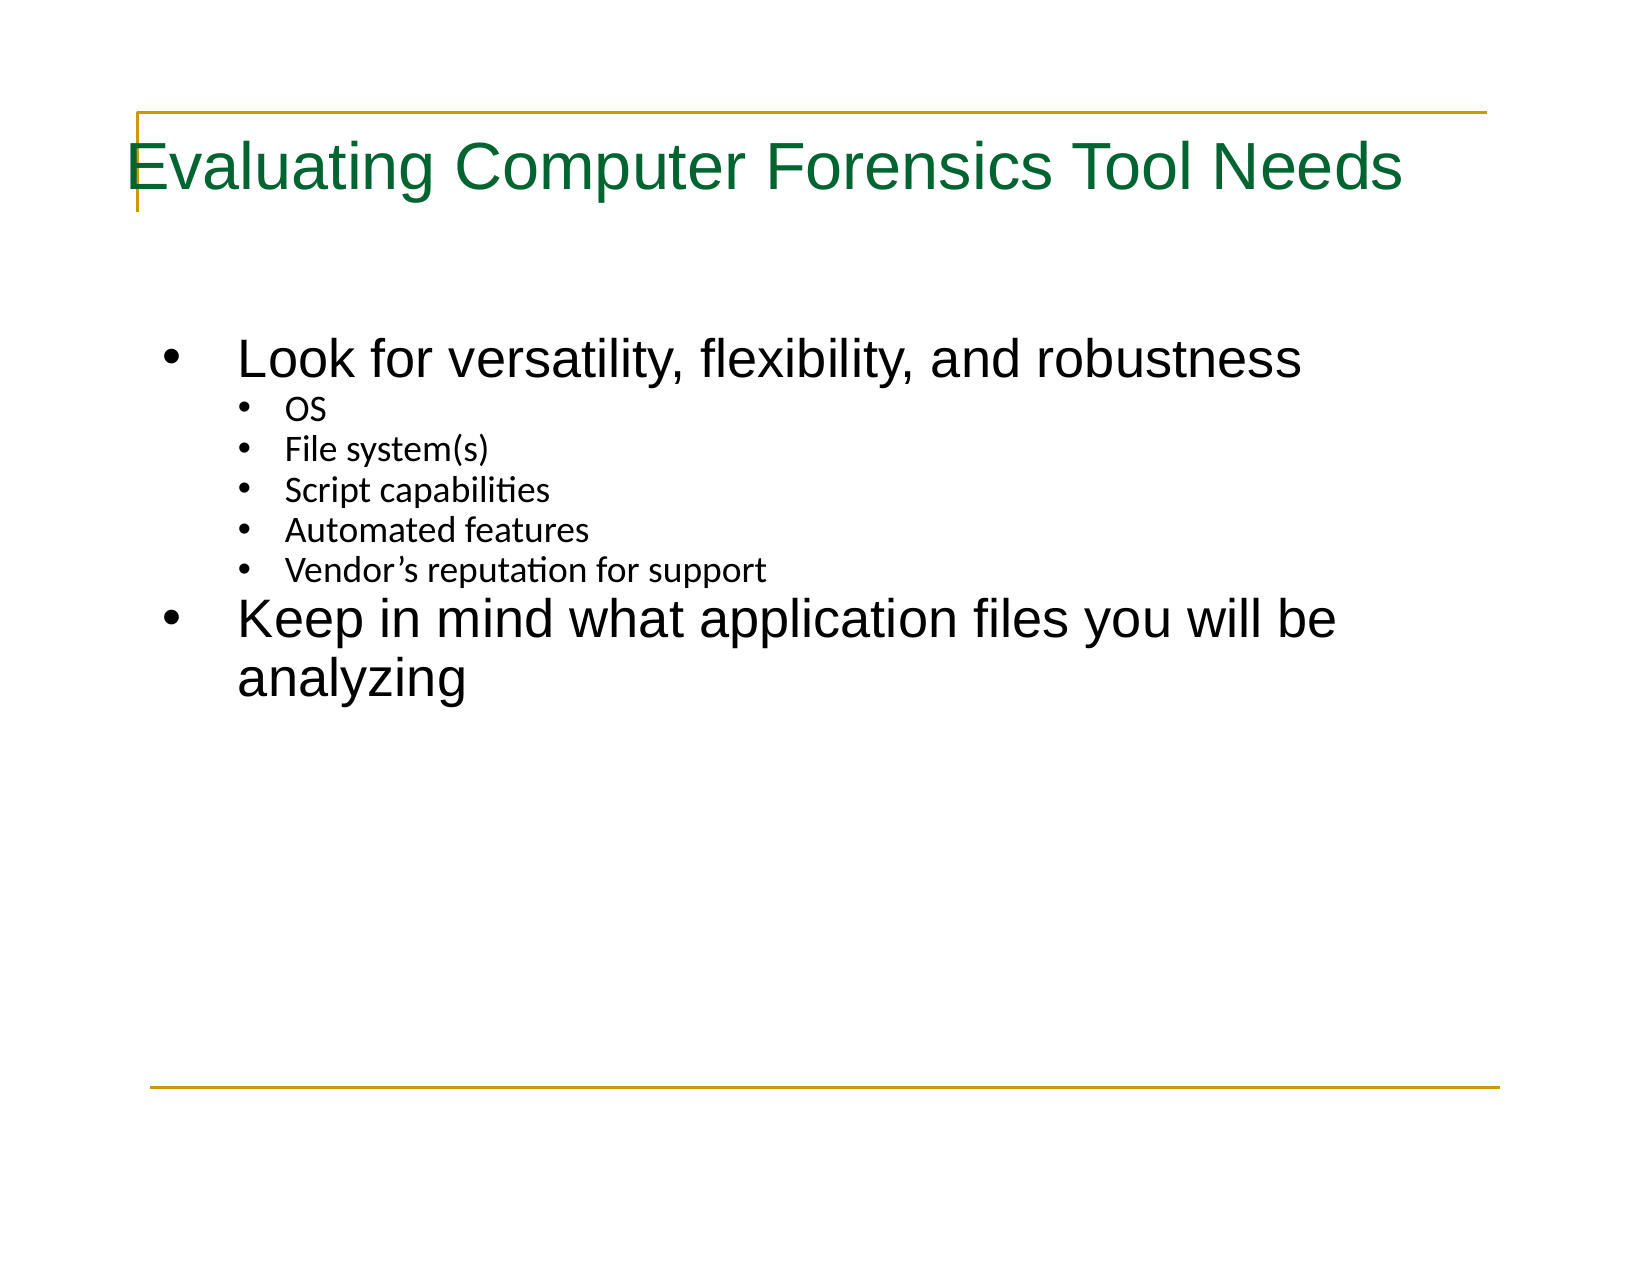

# Evaluating Computer Forensics Tool Needs
Look for versatility, flexibility, and robustness
OS
File system(s)
Script capabilities
Automated features
Vendor’s reputation for support
Keep in mind what application files you will be analyzing